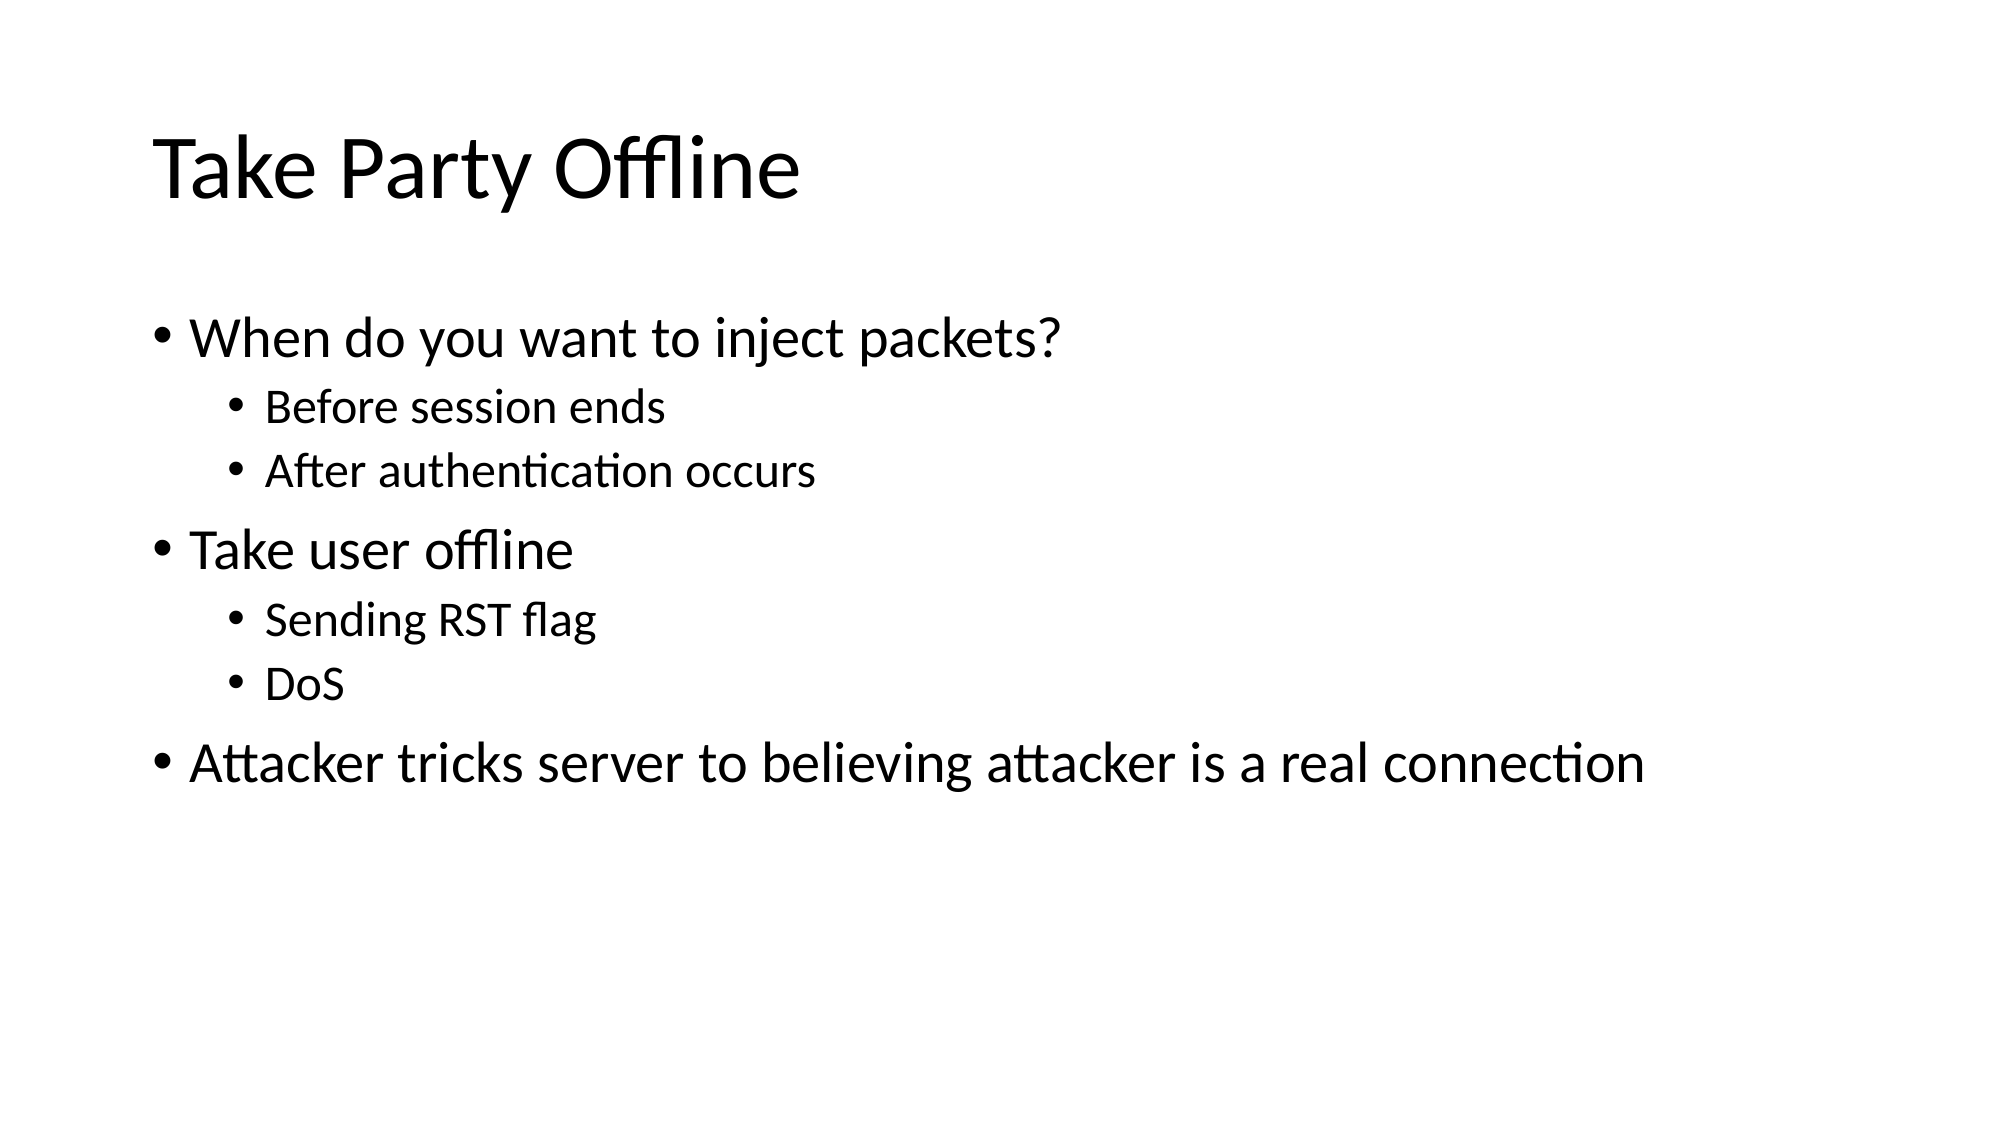

# Take Party Offline
When do you want to inject packets?
Before session ends
After authentication occurs
Take user offline
Sending RST flag
DoS
Attacker tricks server to believing attacker is a real connection